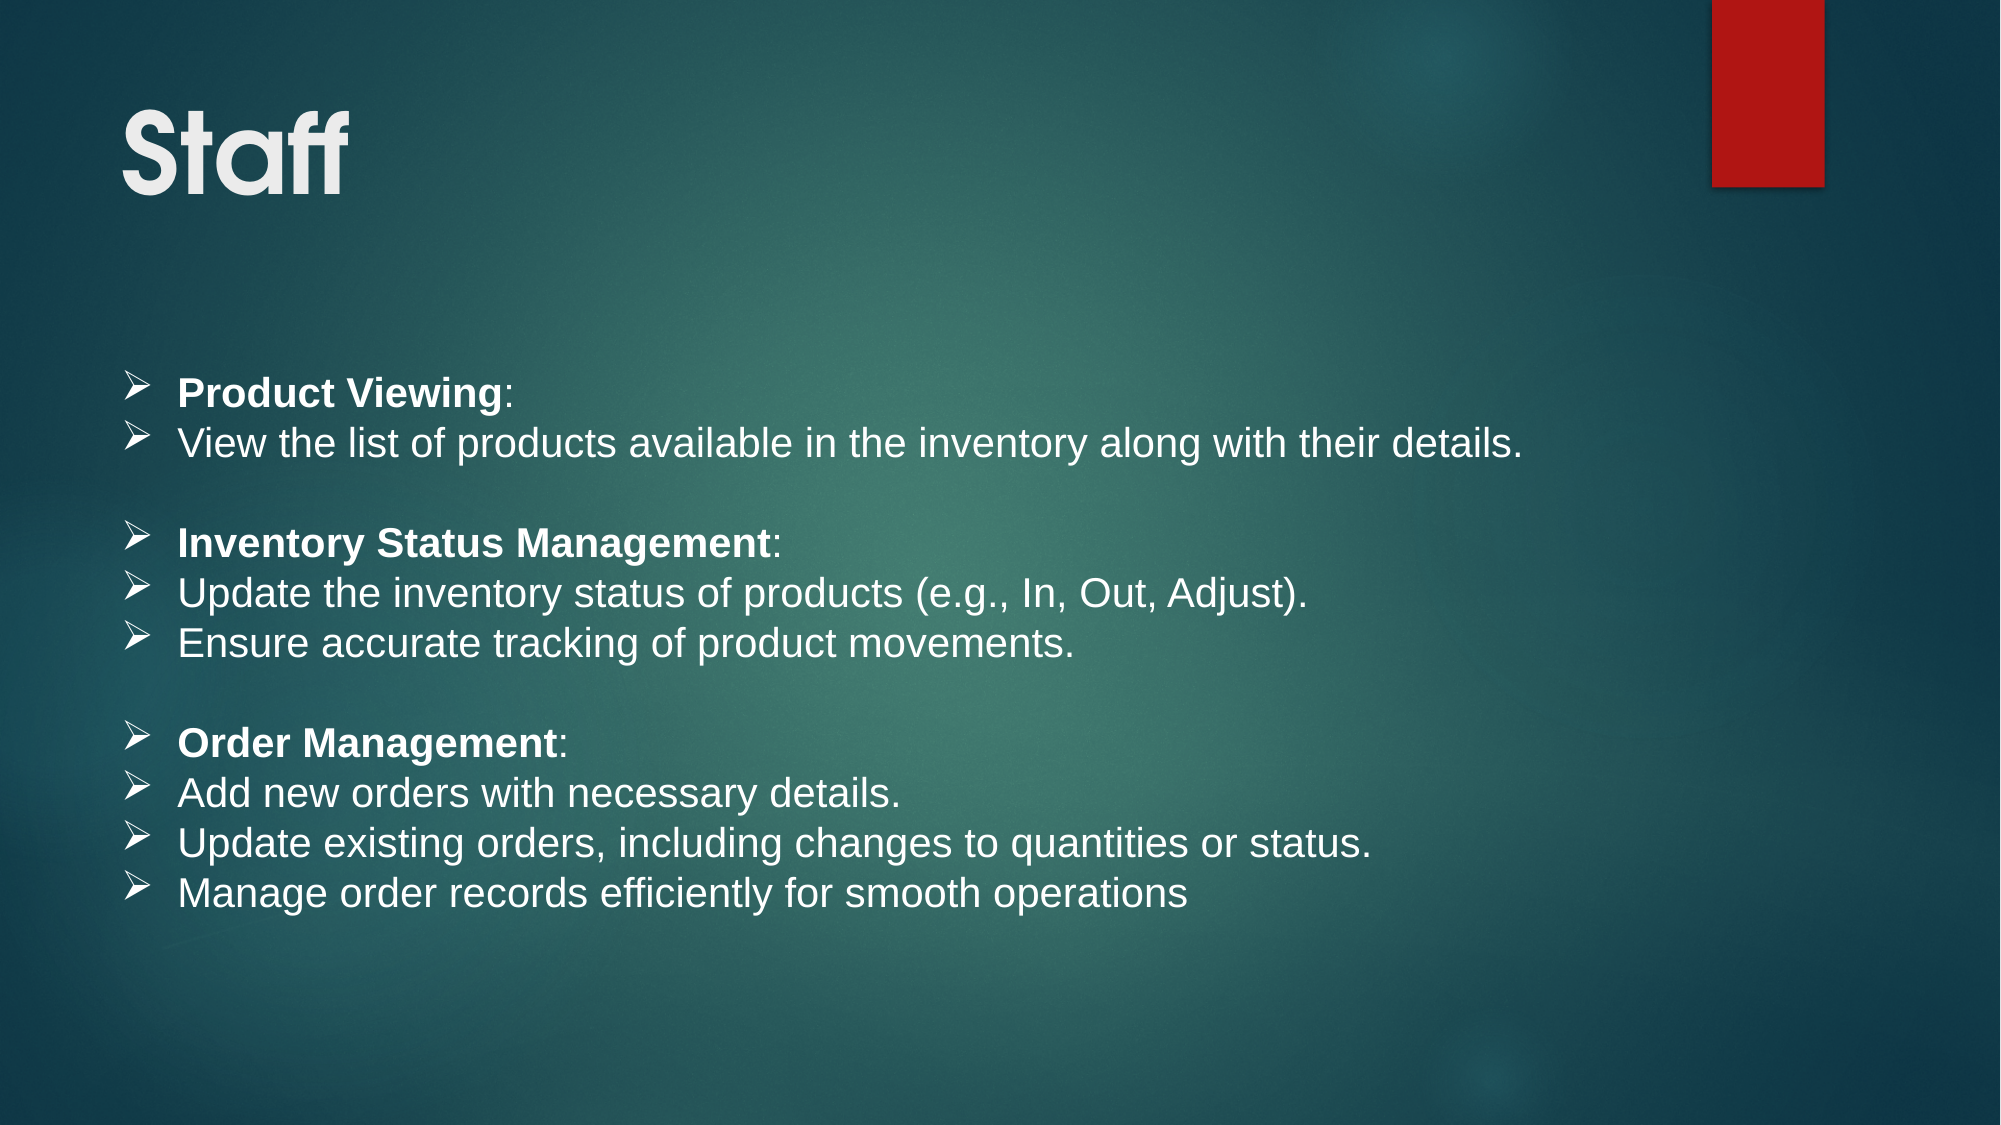

# Staff
Product Viewing:
View the list of products available in the inventory along with their details.

Inventory Status Management:
Update the inventory status of products (e.g., In, Out, Adjust).
Ensure accurate tracking of product movements.

Order Management:
Add new orders with necessary details.
Update existing orders, including changes to quantities or status.
Manage order records efficiently for smooth operations